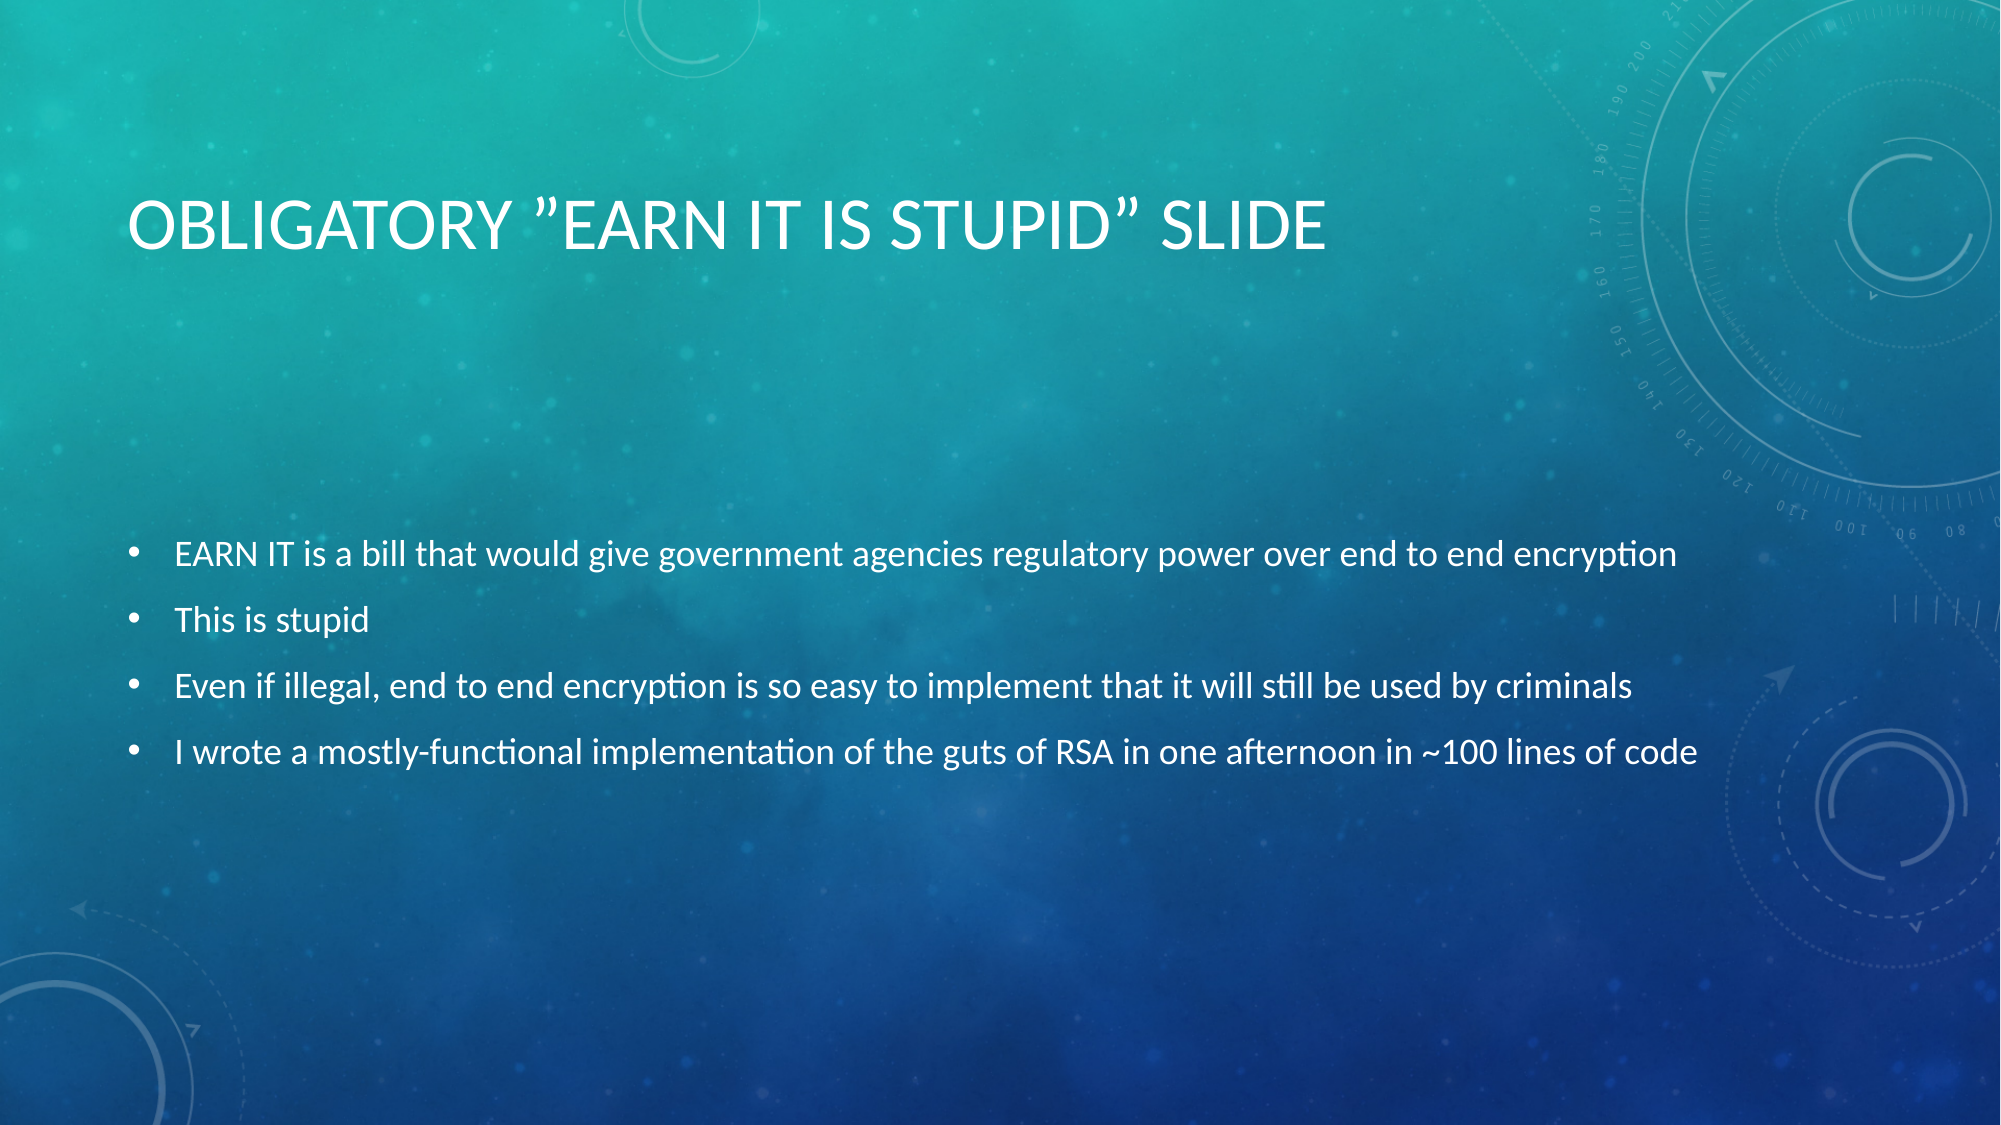

# Obligatory ”EARN IT is stupid” slide
EARN IT is a bill that would give government agencies regulatory power over end to end encryption
This is stupid
Even if illegal, end to end encryption is so easy to implement that it will still be used by criminals
I wrote a mostly-functional implementation of the guts of RSA in one afternoon in ~100 lines of code